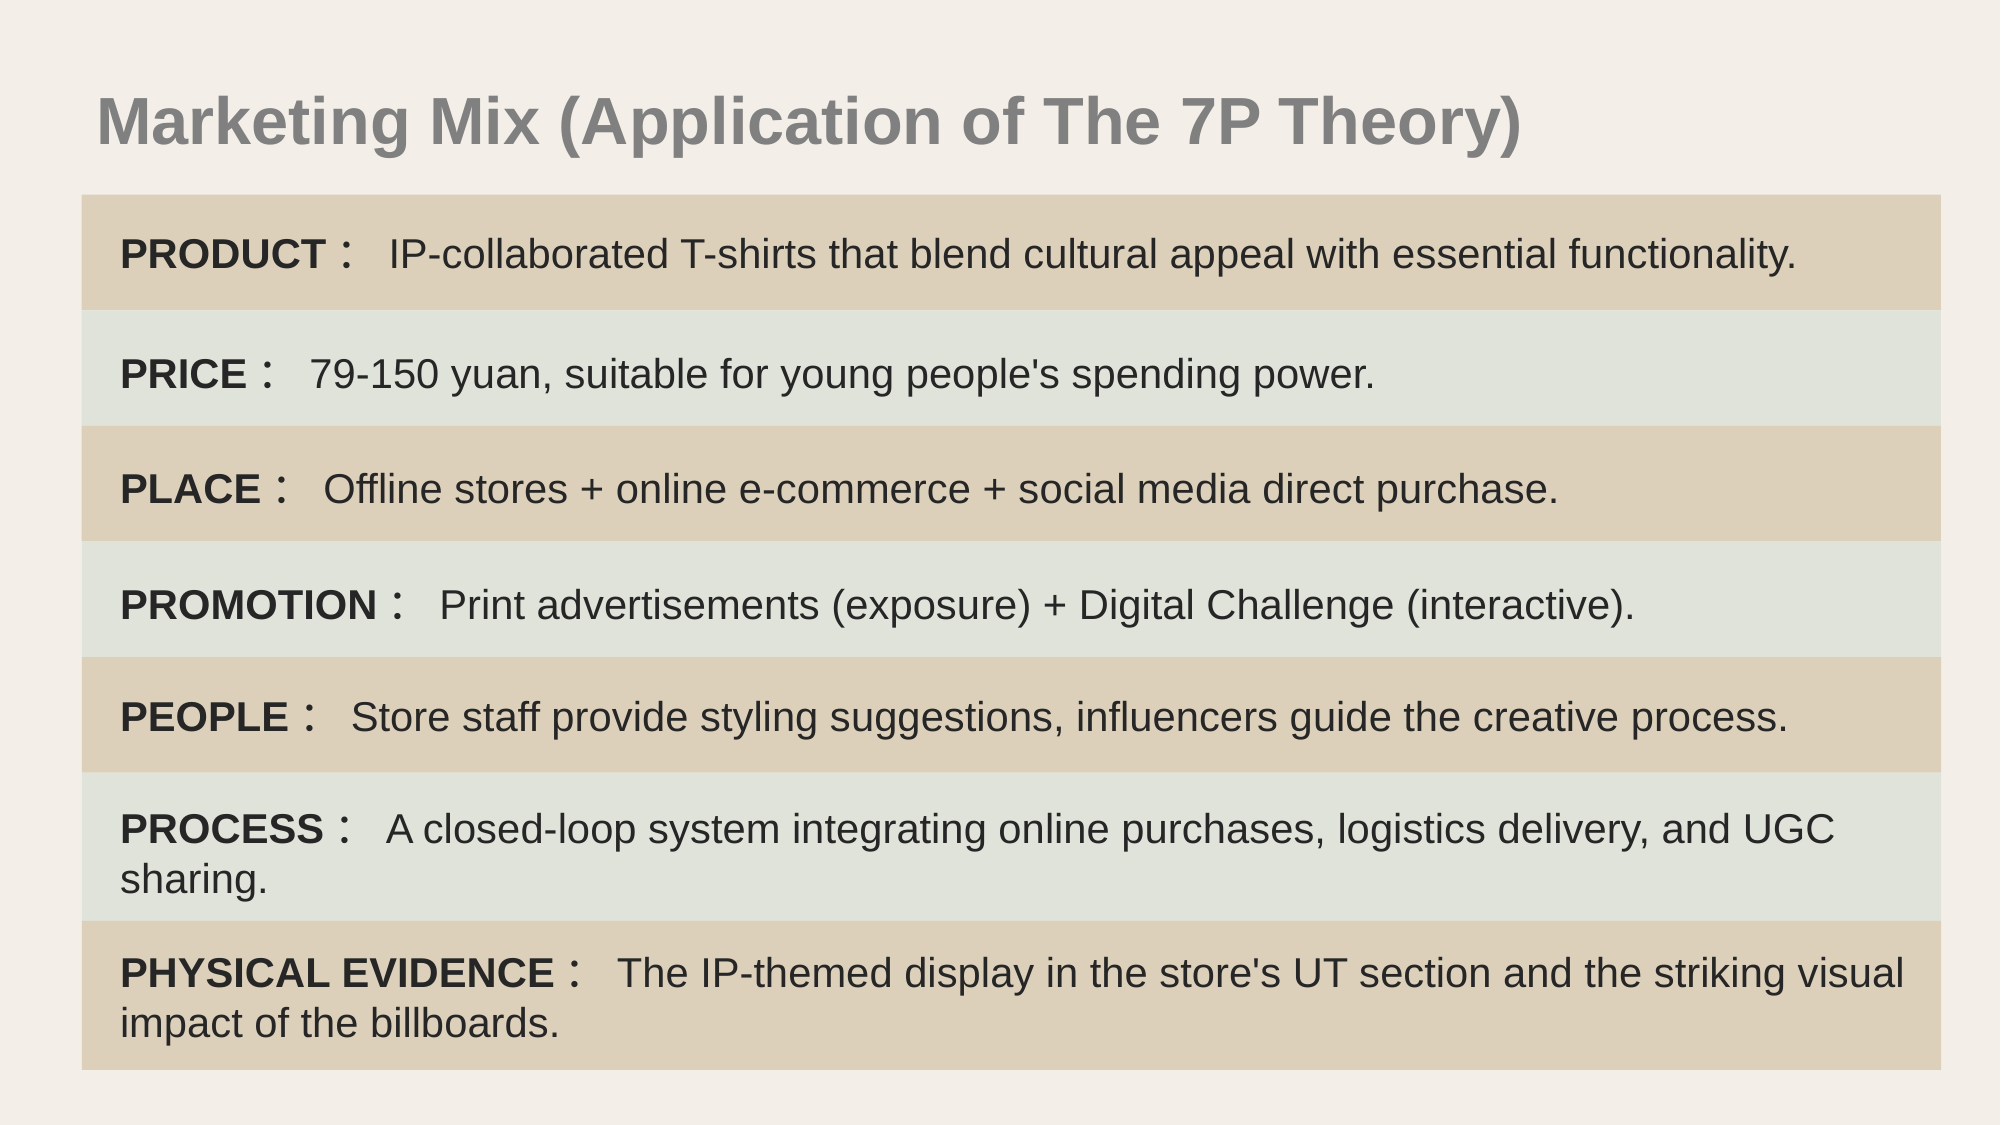

Marketing Mix (Application of The 7P Theory)

PRODUCT：IP-collaborated T-shirts that blend cultural appeal with essential functionality.

PRICE：79-150 yuan, suitable for young people's spending power.

PLACE：Offline stores + online e-commerce + social media direct purchase.

PROMOTION：Print advertisements (exposure) + Digital Challenge (interactive).

PEOPLE：Store staff provide styling suggestions, influencers guide the creative process.

PROCESS：A closed-loop system integrating online purchases, logistics delivery, and UGC sharing.

PHYSICAL EVIDENCE：The IP-themed display in the store's UT section and the striking visual impact of the billboards.